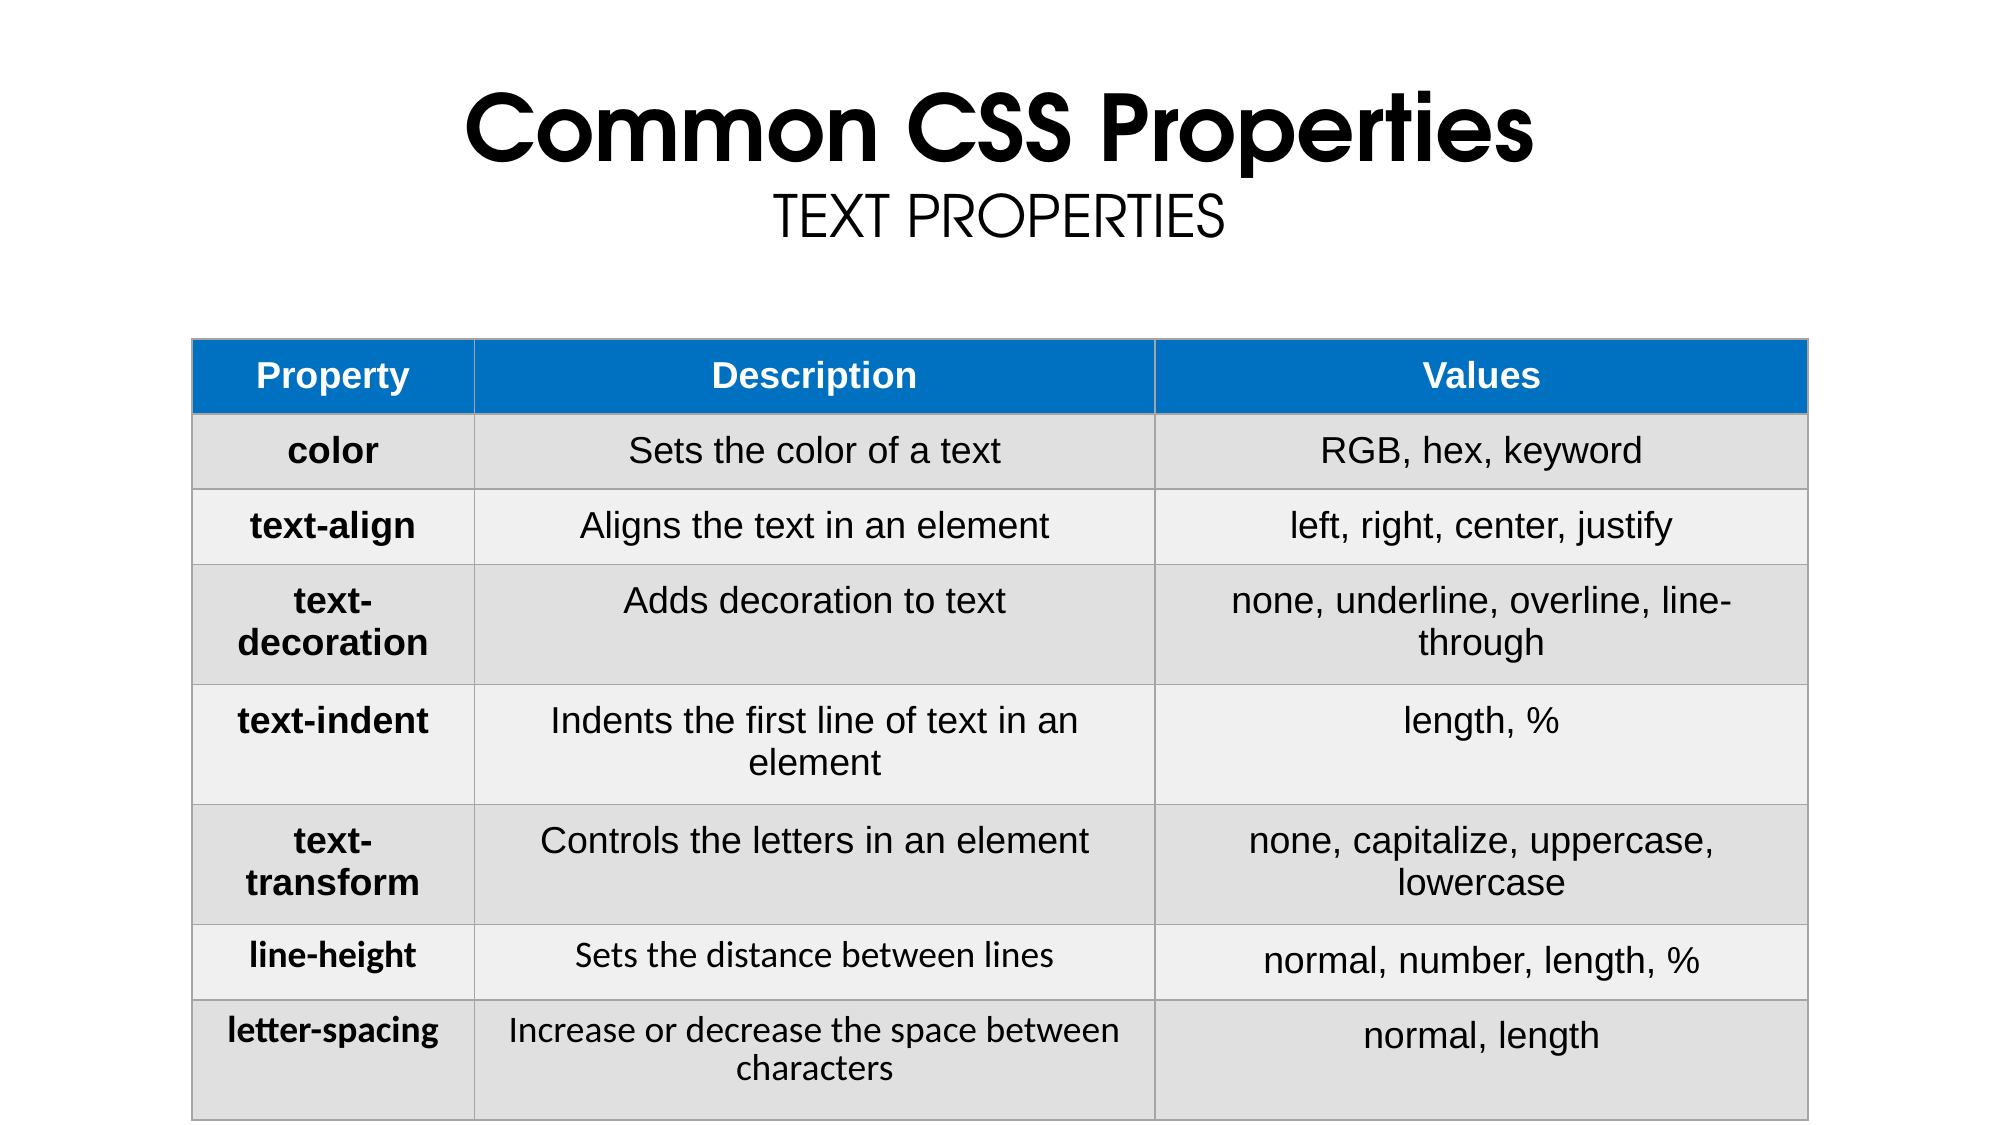

Common CSS Properties
TEXT PROPERTIES
| Property | Description | Values |
| --- | --- | --- |
| color | Sets the color of a text | RGB, hex, keyword |
| text-align | Aligns the text in an element | left, right, center, justify |
| text-decoration | Adds decoration to text | none, underline, overline, line-through |
| text-indent | Indents the first line of text in an element | length, % |
| text-transform | Controls the letters in an element | none, capitalize, uppercase, lowercase |
| line-height | Sets the distance between lines | normal, number, length, % |
| letter-spacing | Increase or decrease the space between characters | normal, length |